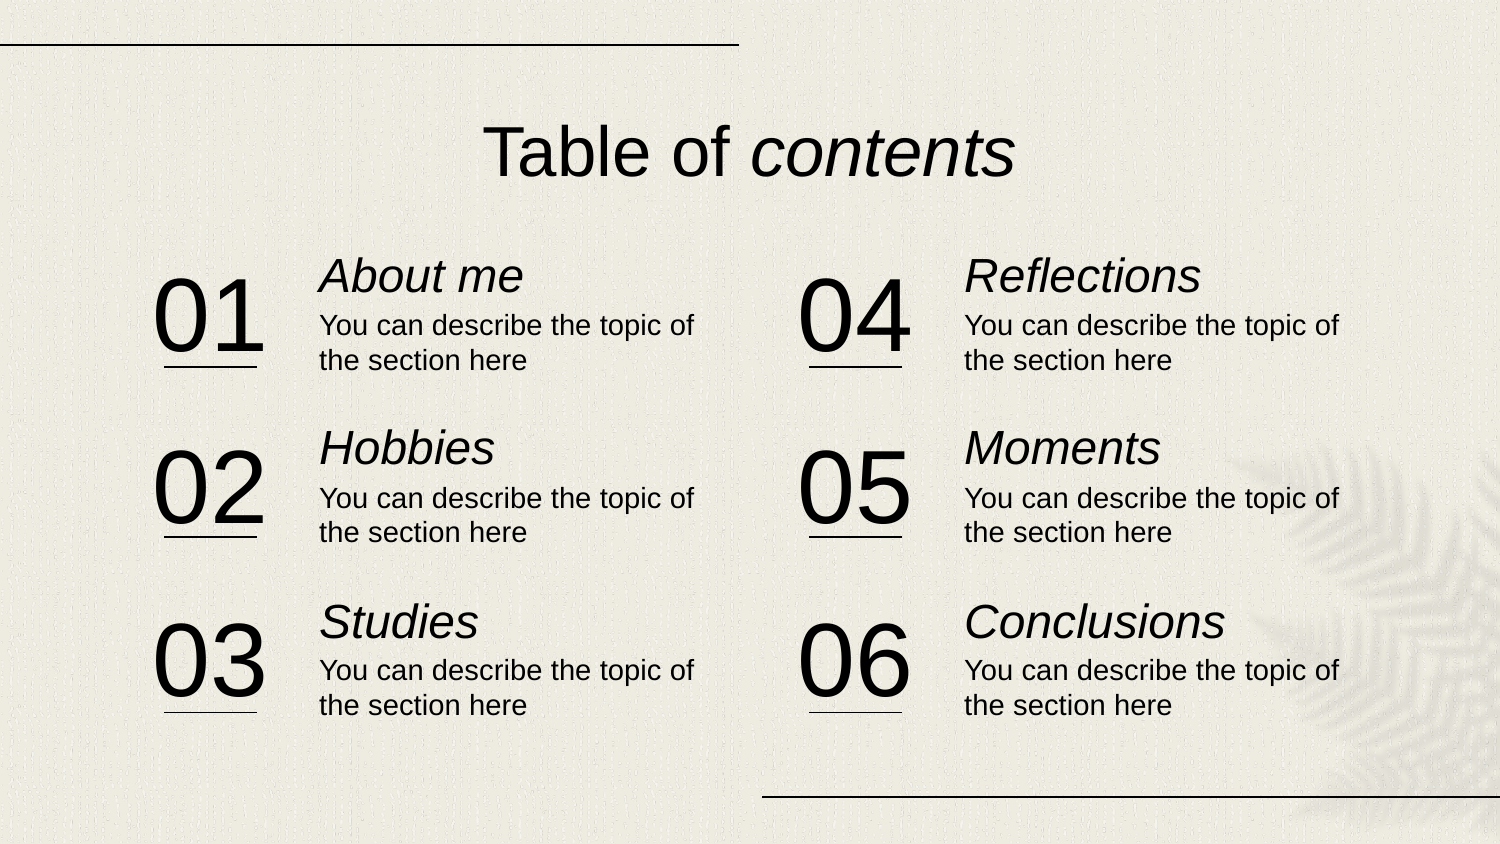

Table of contents
# 01
04
About me
Reflections
You can describe the topic of the section here
You can describe the topic of the section here
02
05
Moments
Hobbies
You can describe the topic of the section here
You can describe the topic of the section here
03
06
Conclusions
Studies
You can describe the topic of the section here
You can describe the topic of the section here